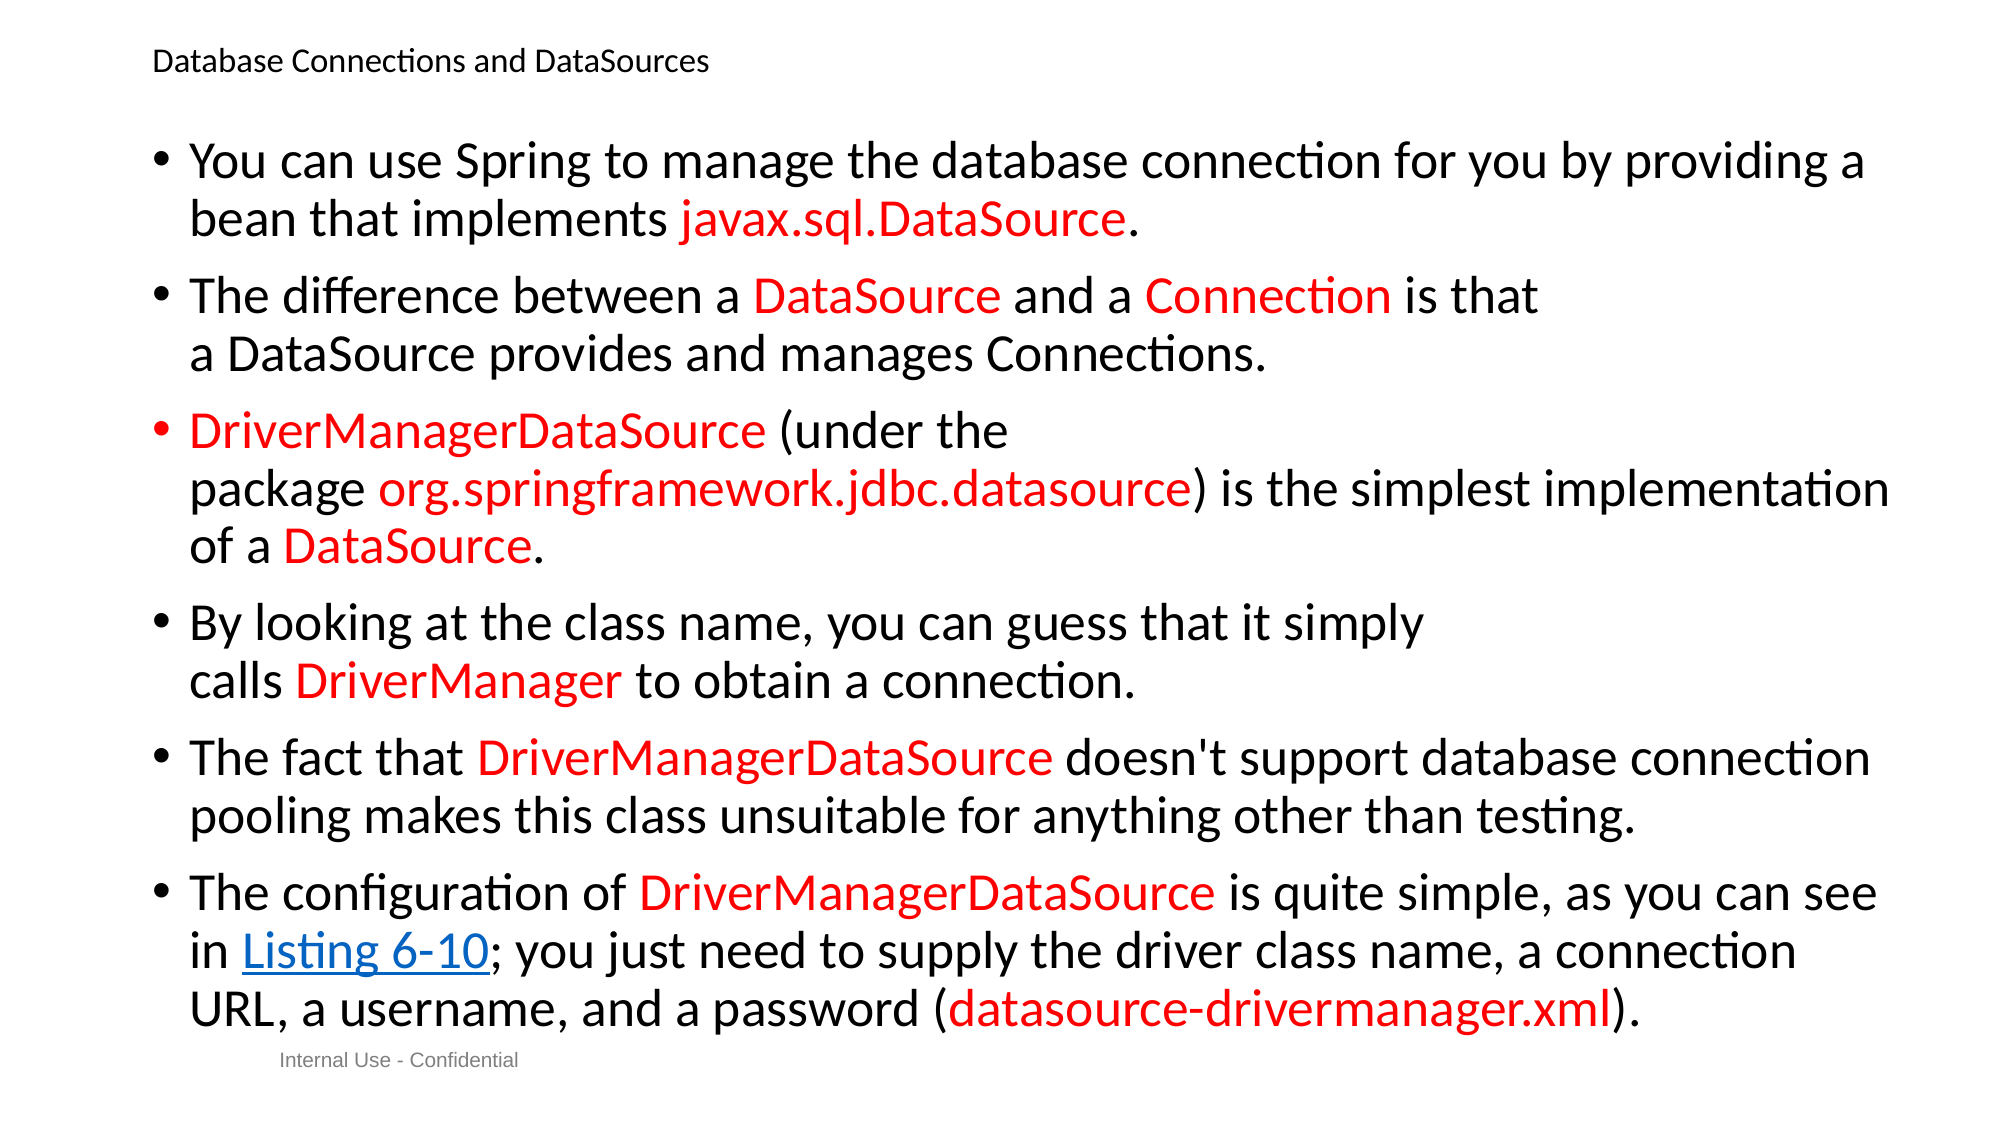

# Database Connections and DataSources
You can use Spring to manage the database connection for you by providing a bean that implements javax.sql.DataSource.
The difference between a DataSource and a Connection is that a DataSource provides and manages Connections.
DriverManagerDataSource (under the package org.springframework.jdbc.datasource) is the simplest implementation of a DataSource.
By looking at the class name, you can guess that it simply calls DriverManager to obtain a connection.
The fact that DriverManagerDataSource doesn't support database connection pooling makes this class unsuitable for anything other than testing.
The configuration of DriverManagerDataSource is quite simple, as you can see in Listing 6-10; you just need to supply the driver class name, a connection URL, a username, and a password (datasource-drivermanager.xml).